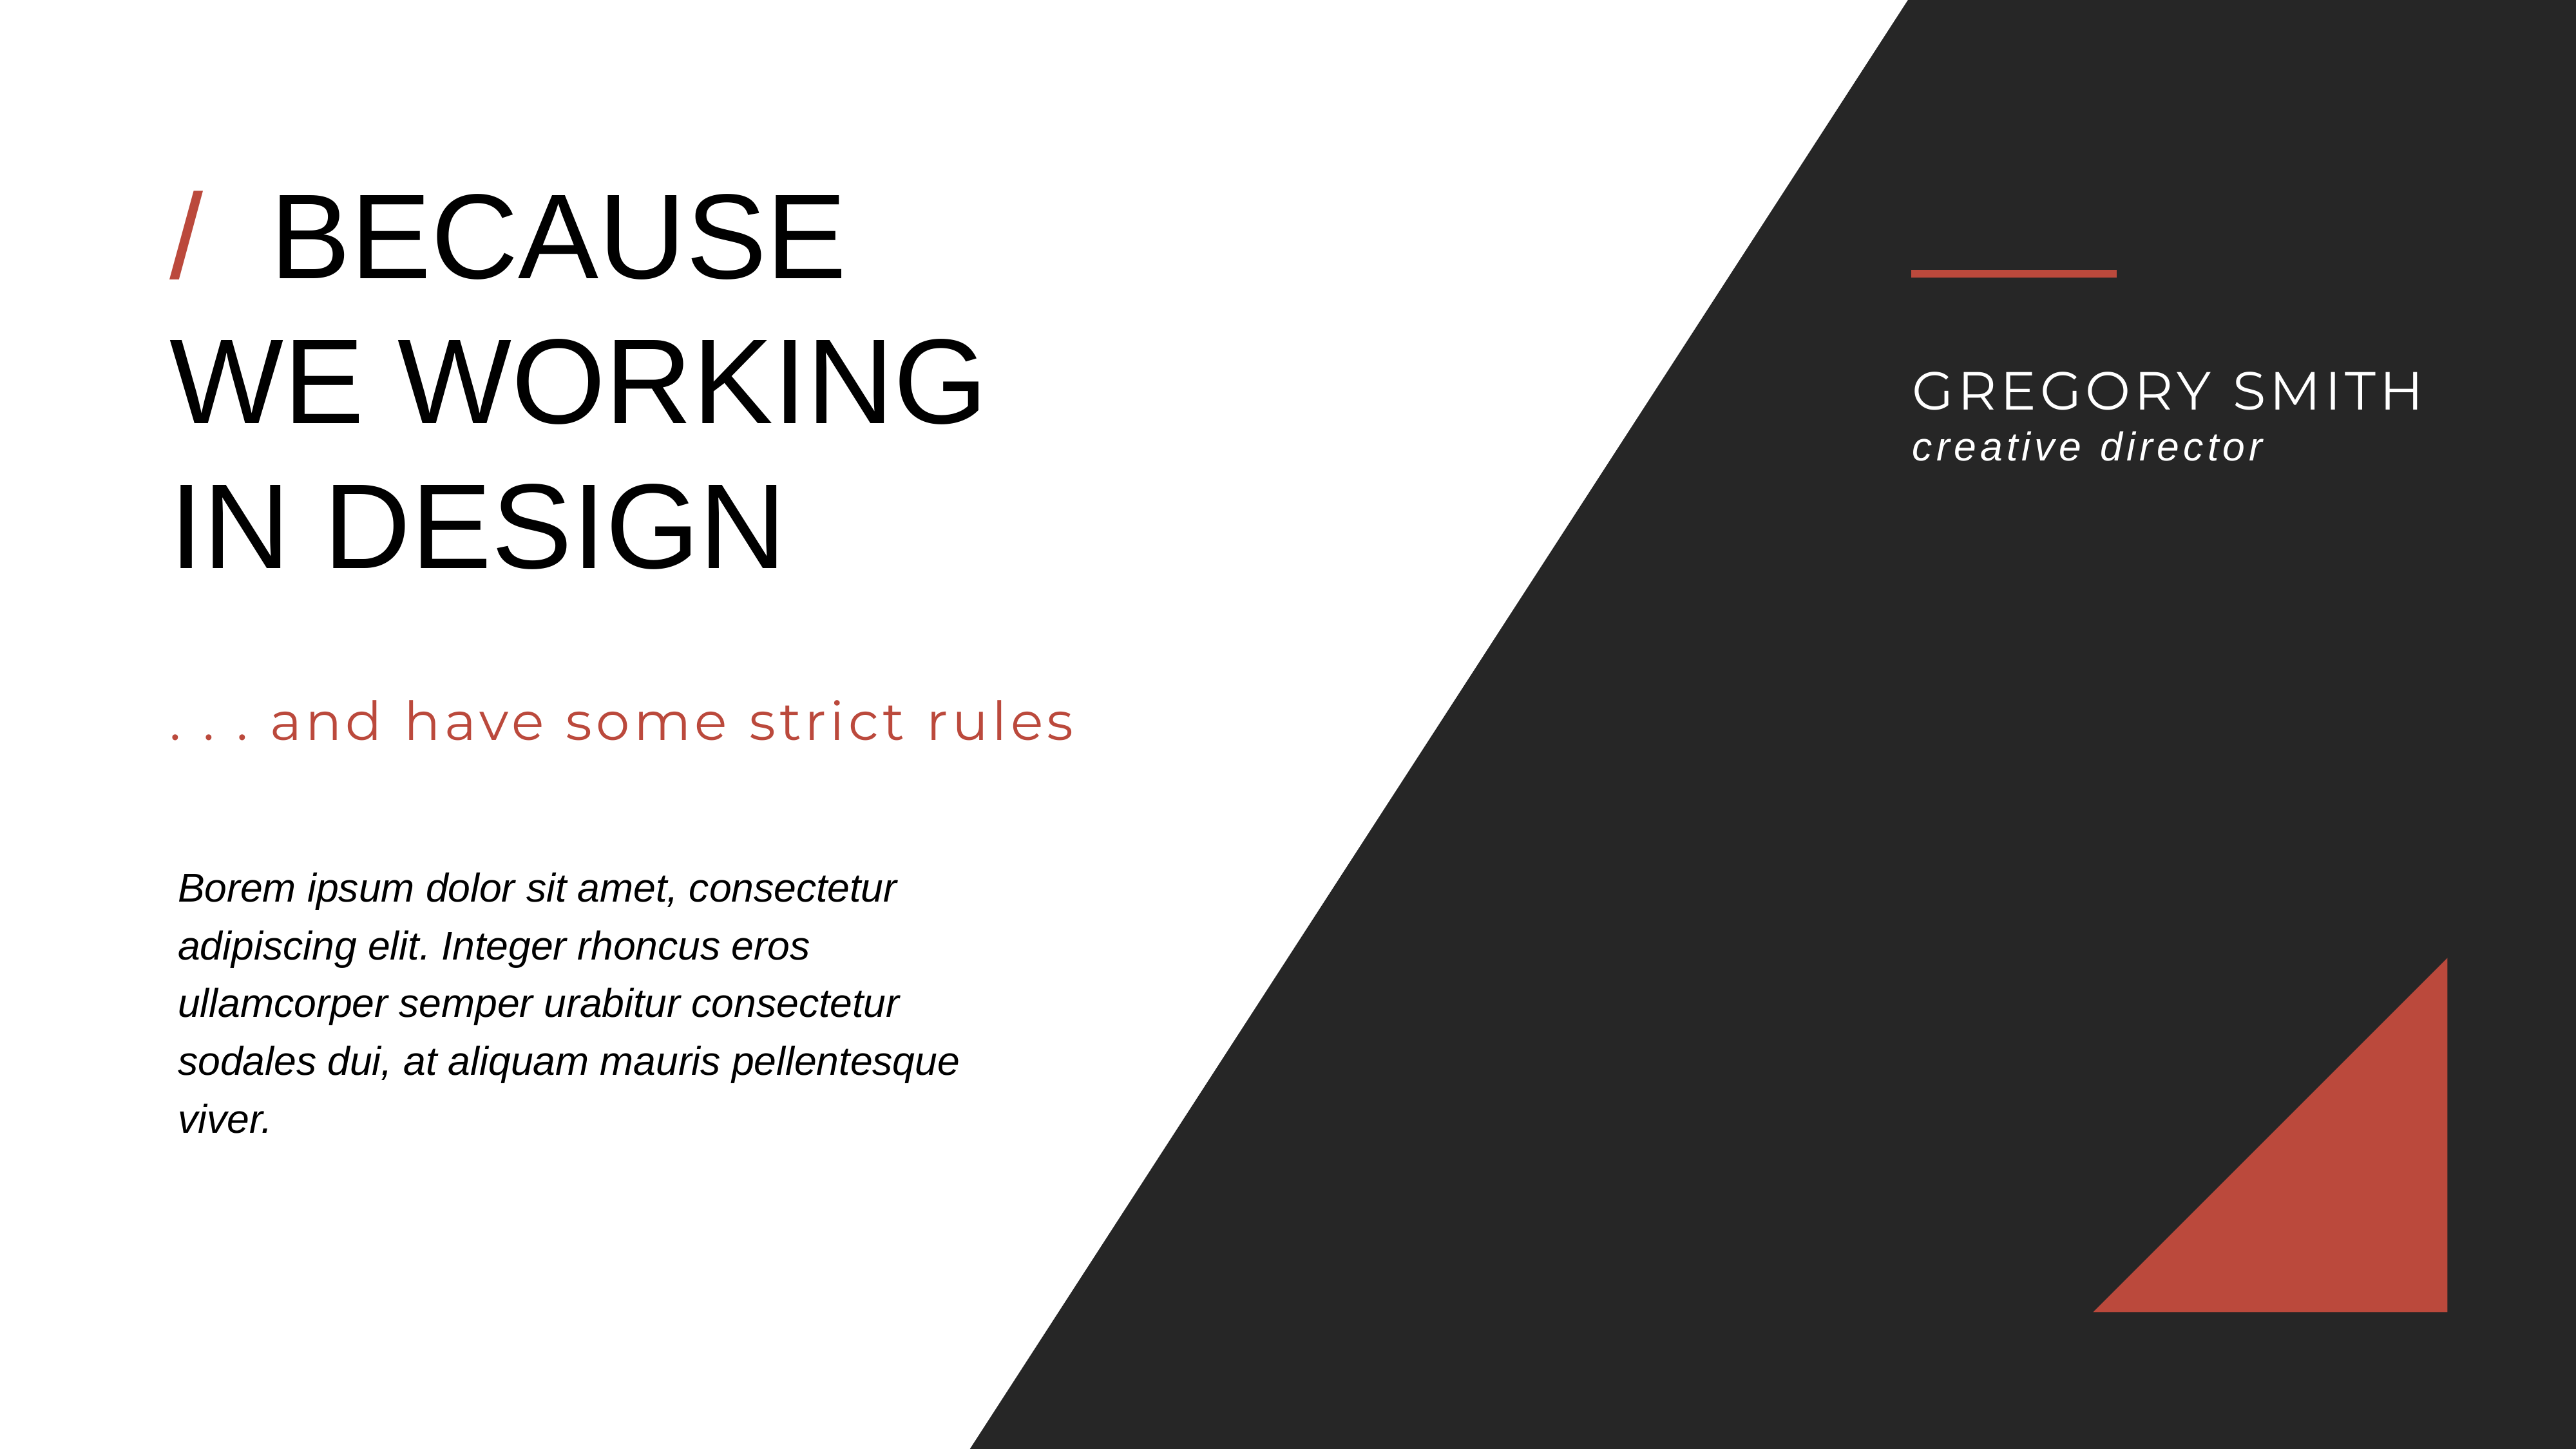

/  BECAUSE
WE WORKING
IN DESIGN
GREGORY SMITH creative director
. . . and have some strict rules
Borem ipsum dolor sit amet, consectetur adipiscing elit. Integer rhoncus eros ullamcorper semper urabitur consectetur sodales dui, at aliquam mauris pellentesque viver.